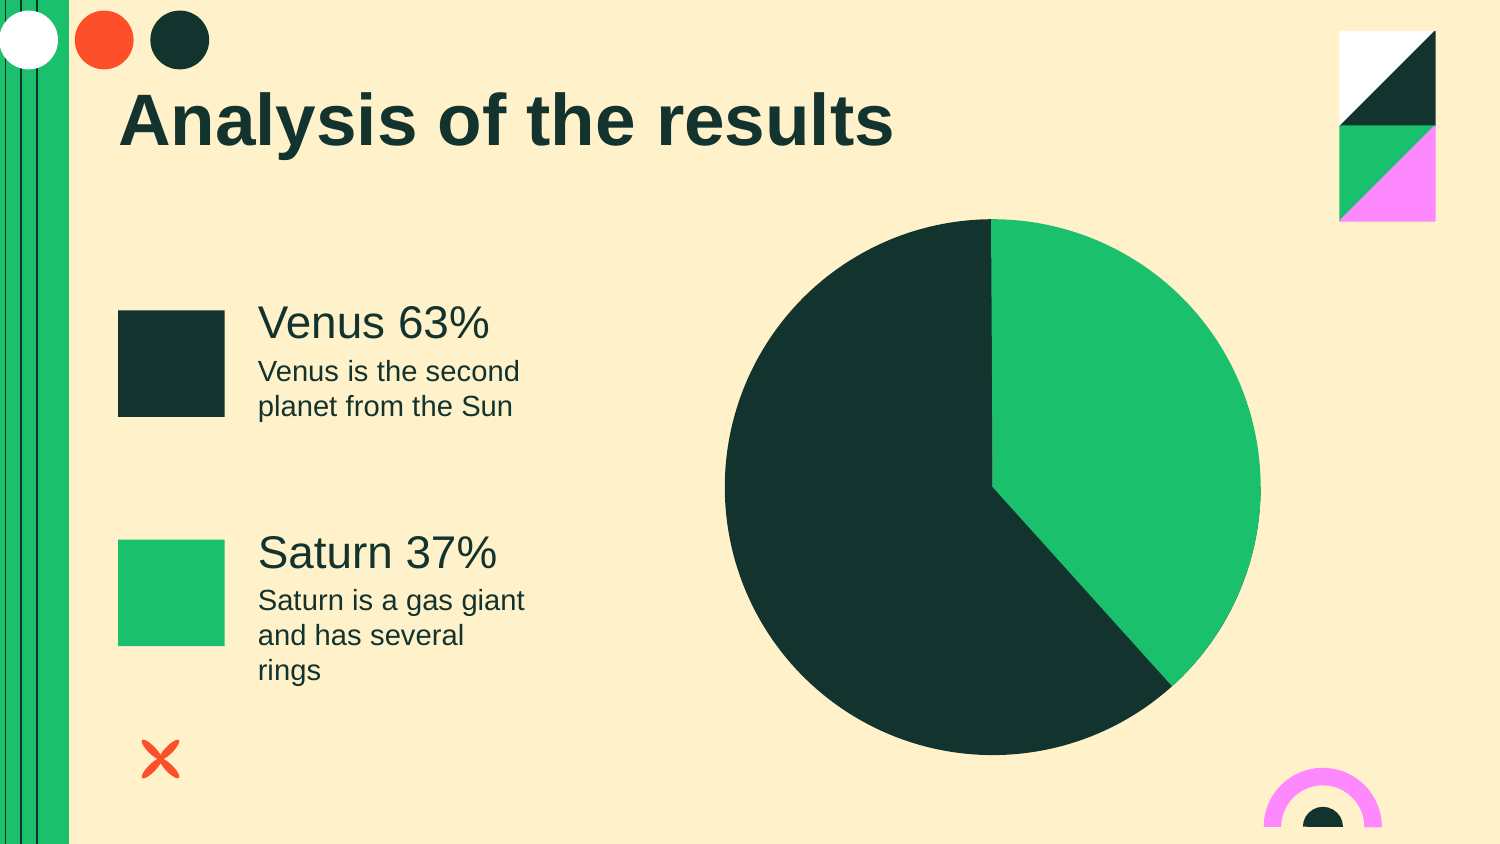

# Analysis of the results

Venus 63%

Venus is the second planet from the Sun
Saturn 37%

Saturn is a gas giant and has several rings